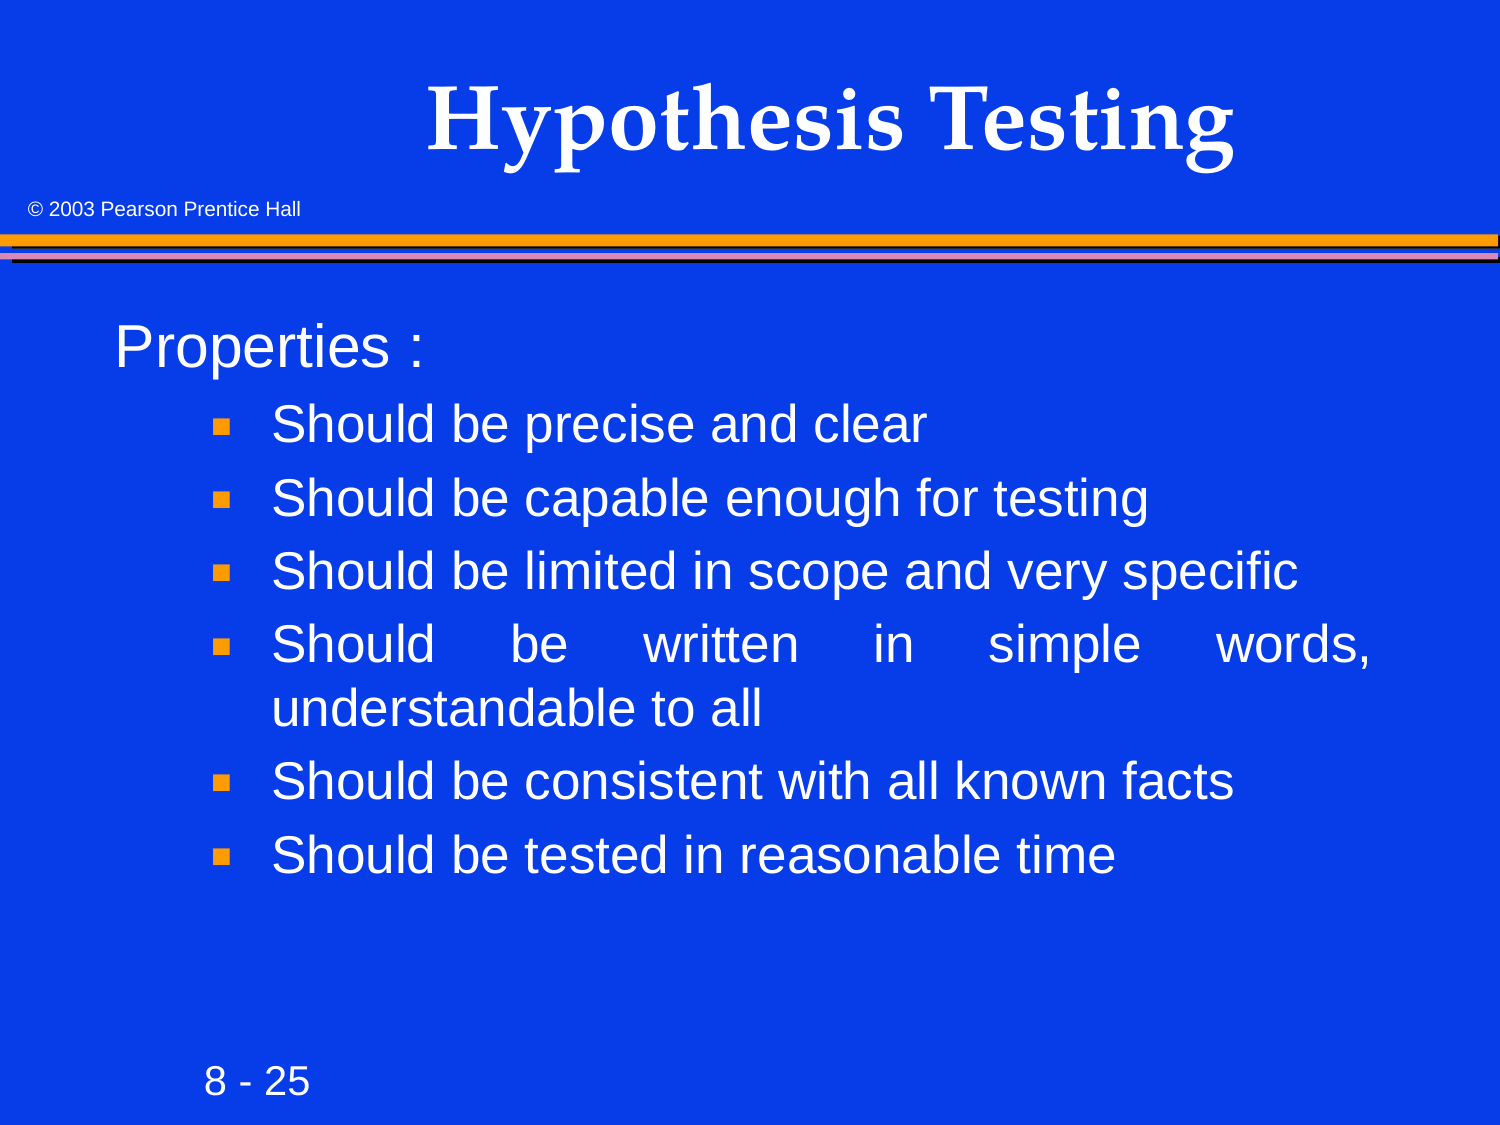

# Hypothesis Testing
Properties :
Should be precise and clear
Should be capable enough for testing
Should be limited in scope and very specific
Should be written in simple words, understandable to all
Should be consistent with all known facts
Should be tested in reasonable time